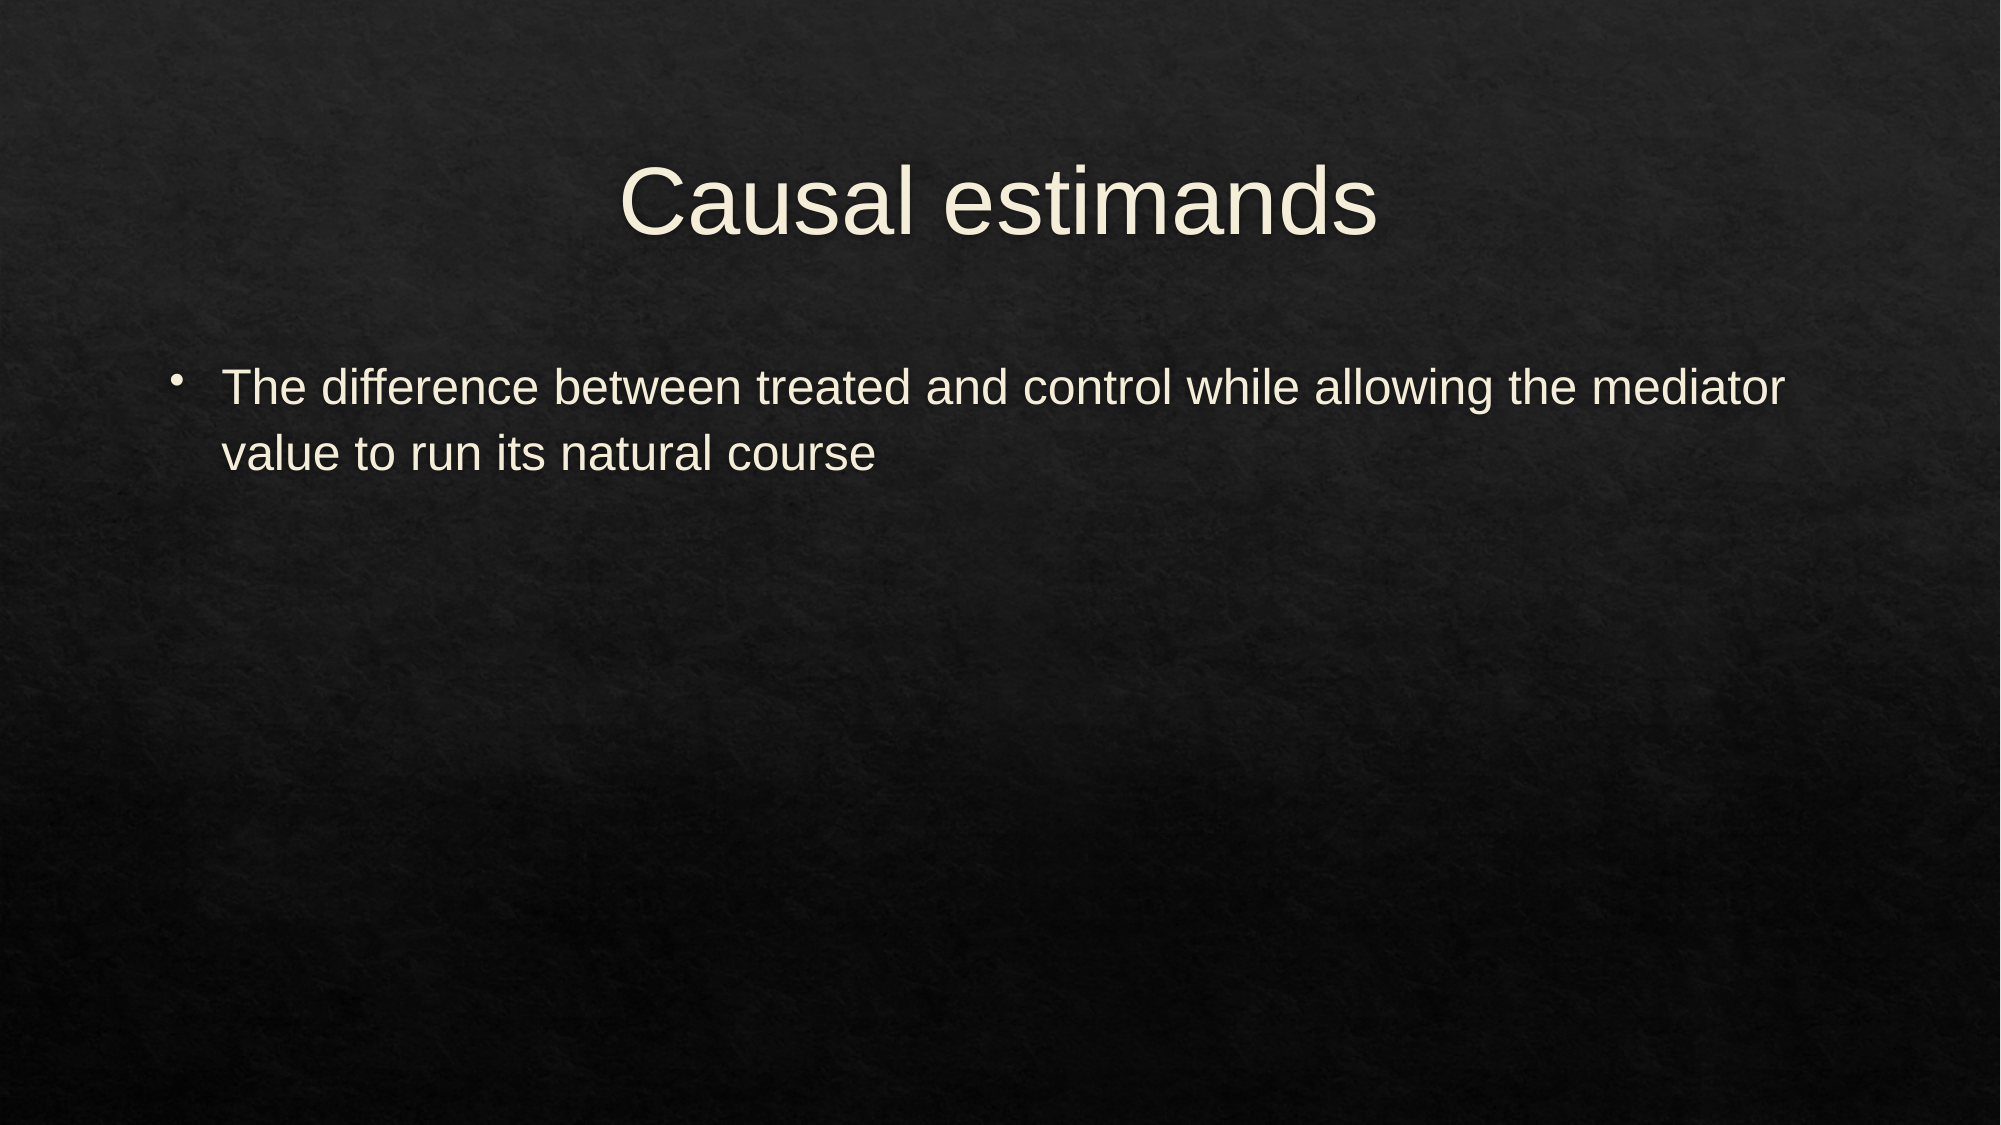

# Causal estimands
The difference between treated and control while allowing the mediator value to run its natural course